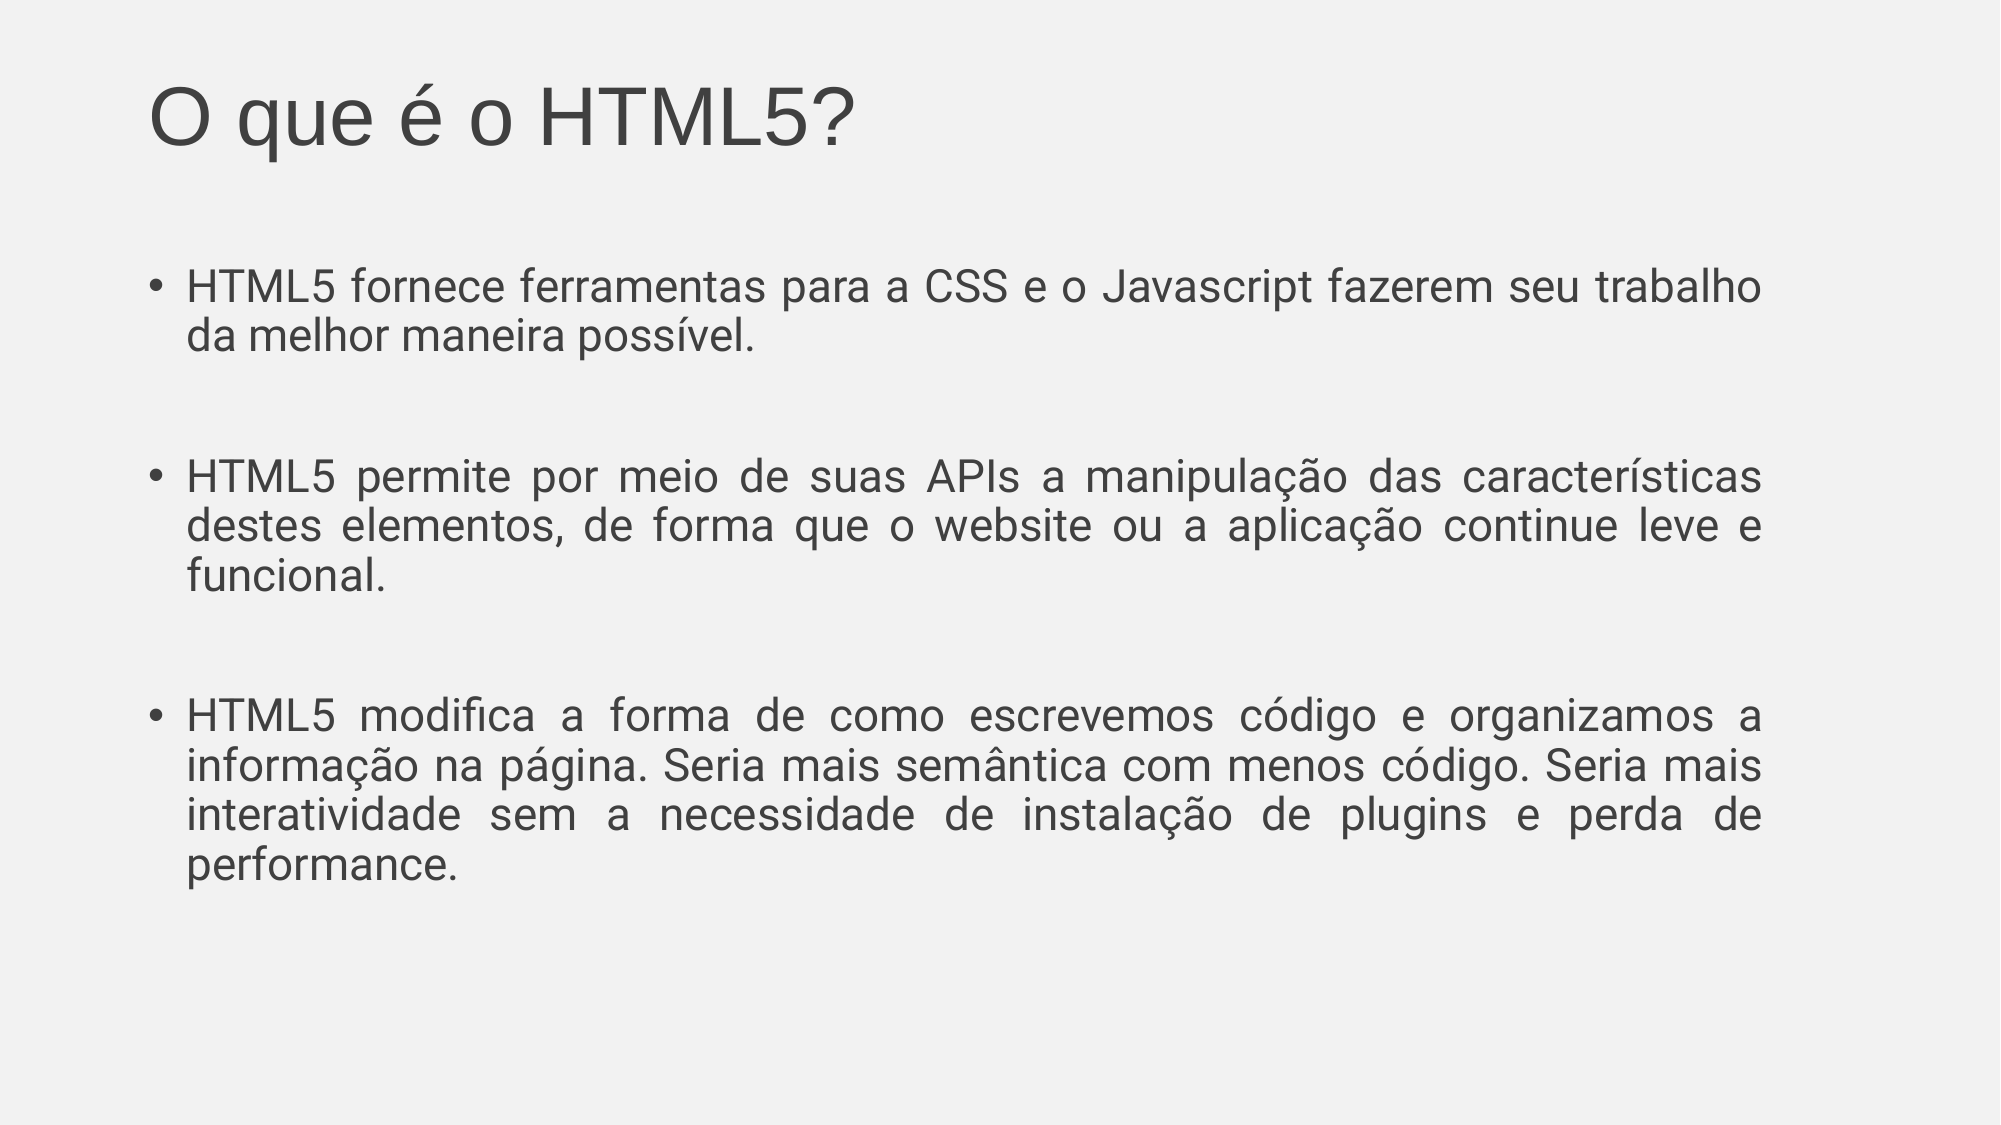

# O que é o HTML5?
HTML5 fornece ferramentas para a CSS e o Javascript fazerem seu trabalho da melhor maneira possível.

HTML5 permite por meio de suas APIs a manipulação das características destes elementos, de forma que o website ou a aplicação continue leve e funcional.

HTML5 modifica a forma de como escrevemos código e organizamos a informação na página. Seria mais semântica com menos código. Seria mais interatividade sem a necessidade de instalação de plugins e perda de performance.